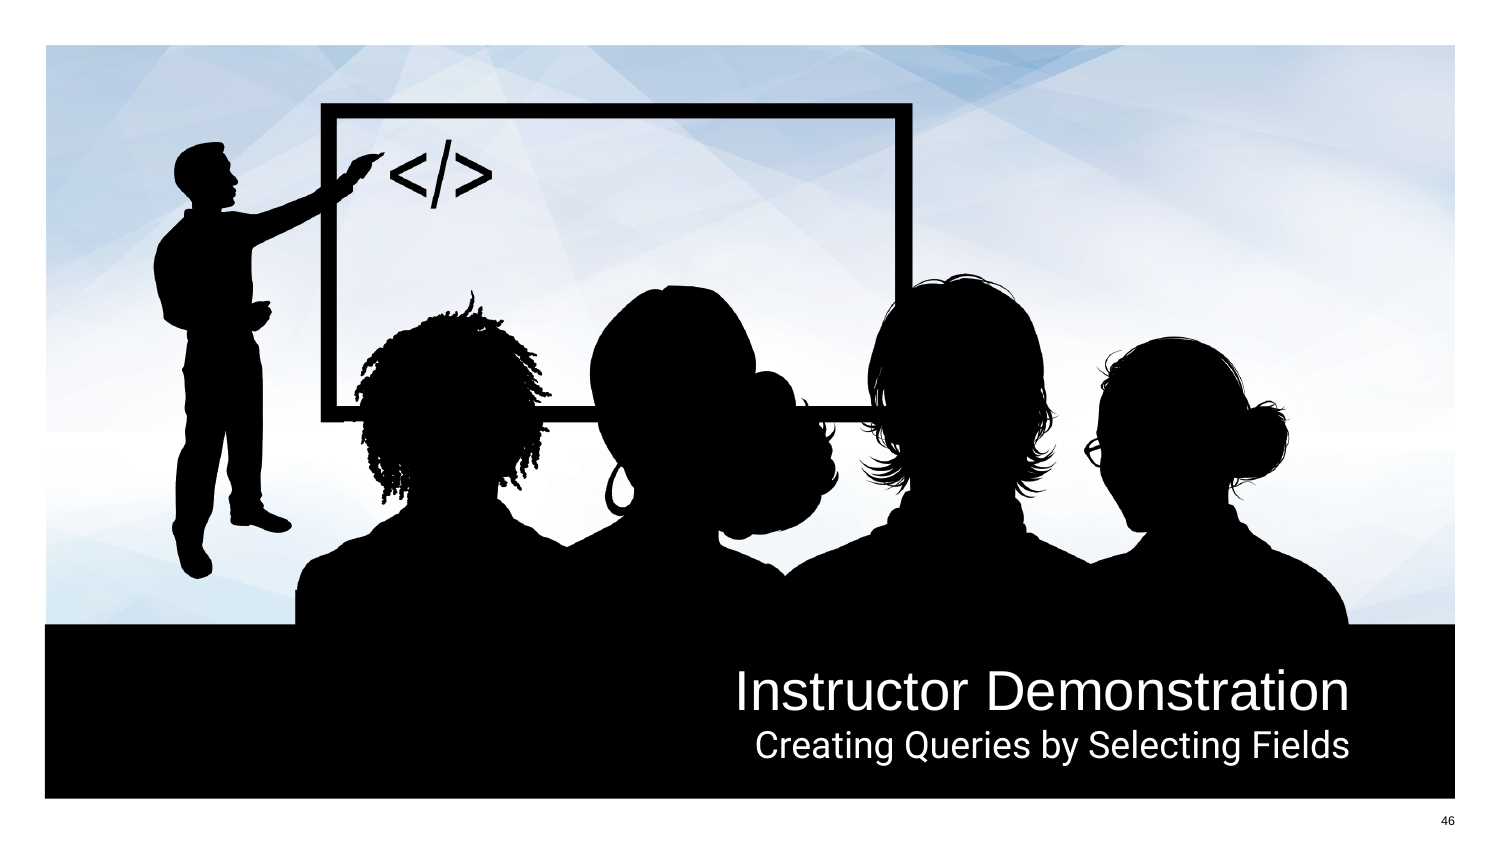

# Creating Queries by Selecting Fields
46